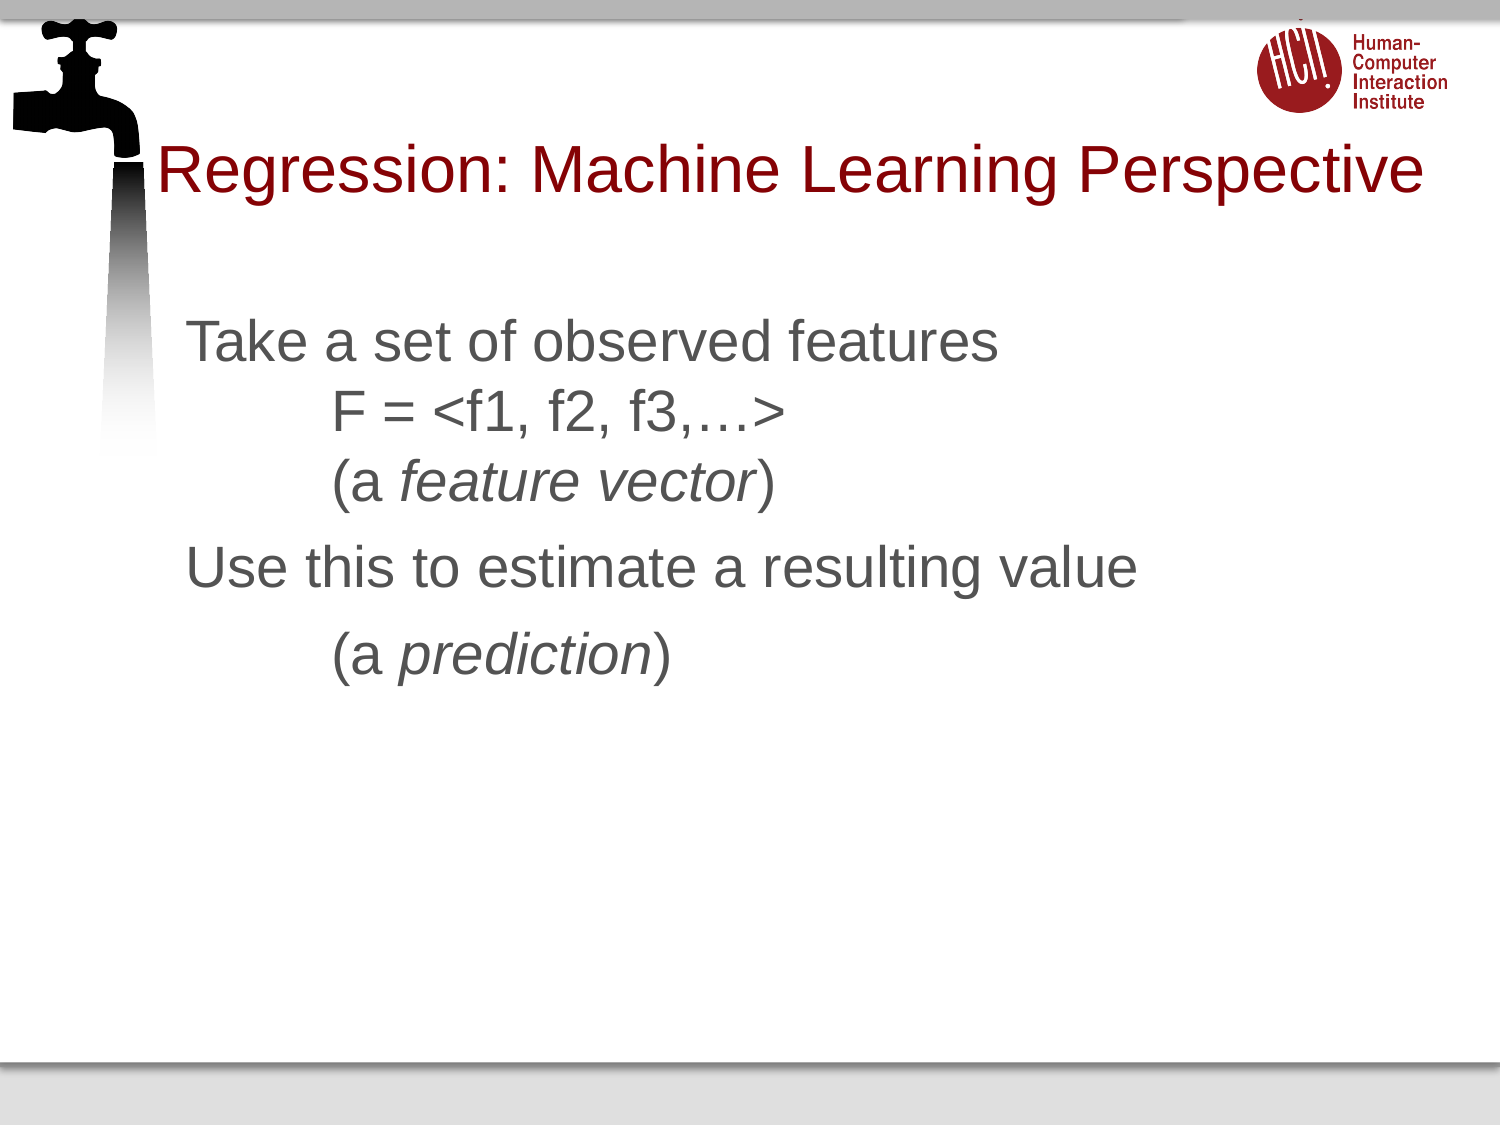

# Regression: Machine Learning Perspective
Take a set of observed features
         F = <f1, f2, f3,…>
         (a feature vector)
Use this to estimate a resulting value
         (a prediction)